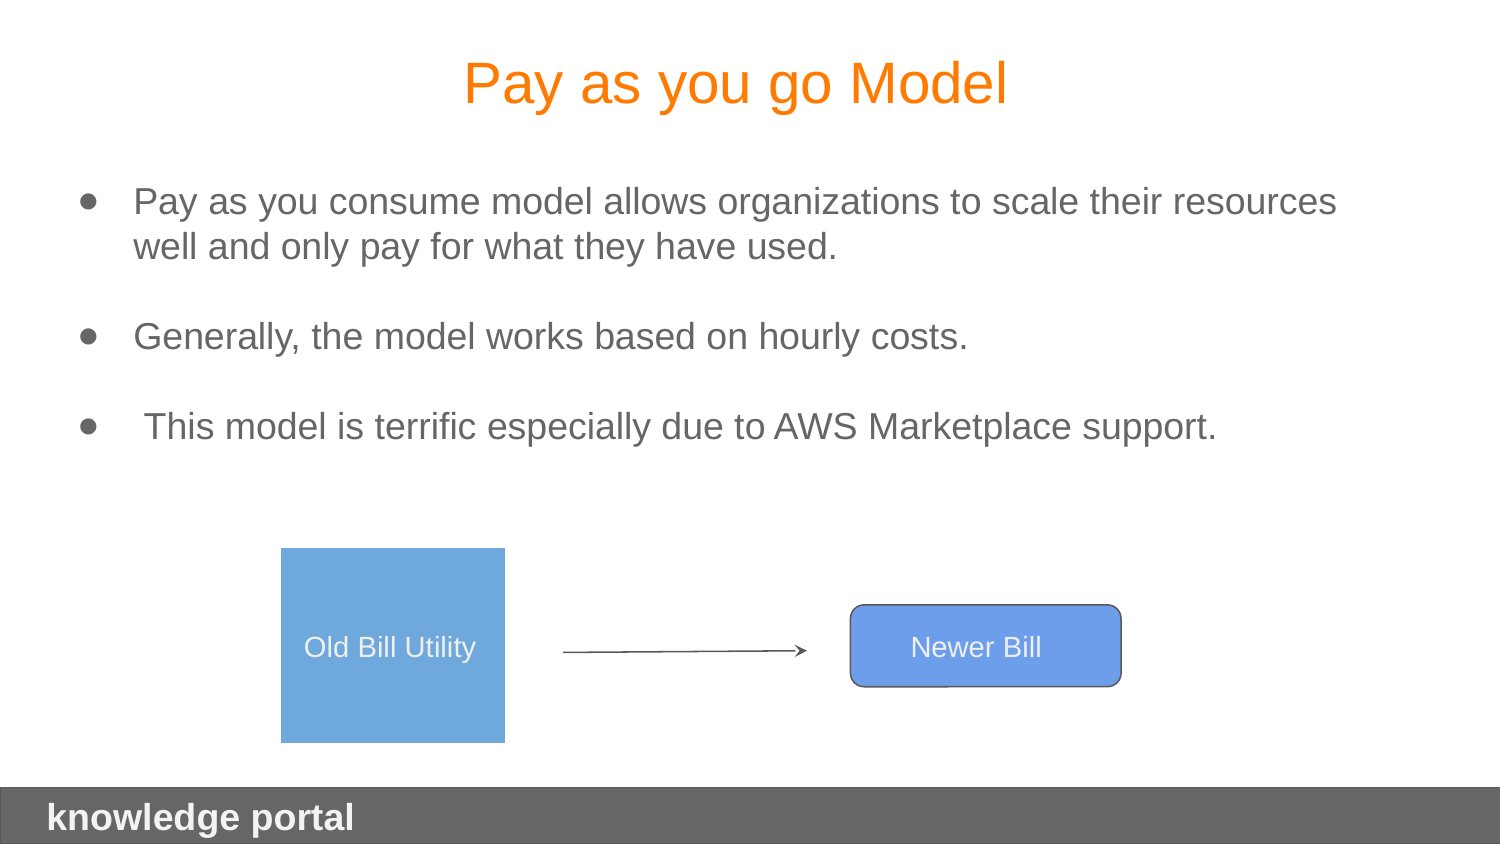

Pay as you go Model

Pay as you consume model allows organizations to scale their resources well and only pay for what they have used.

Generally, the model works based on hourly costs.

 This model is terrific especially due to AWS Marketplace support.

 Old Bill Utility
     Newer Bill
   knowledge portal